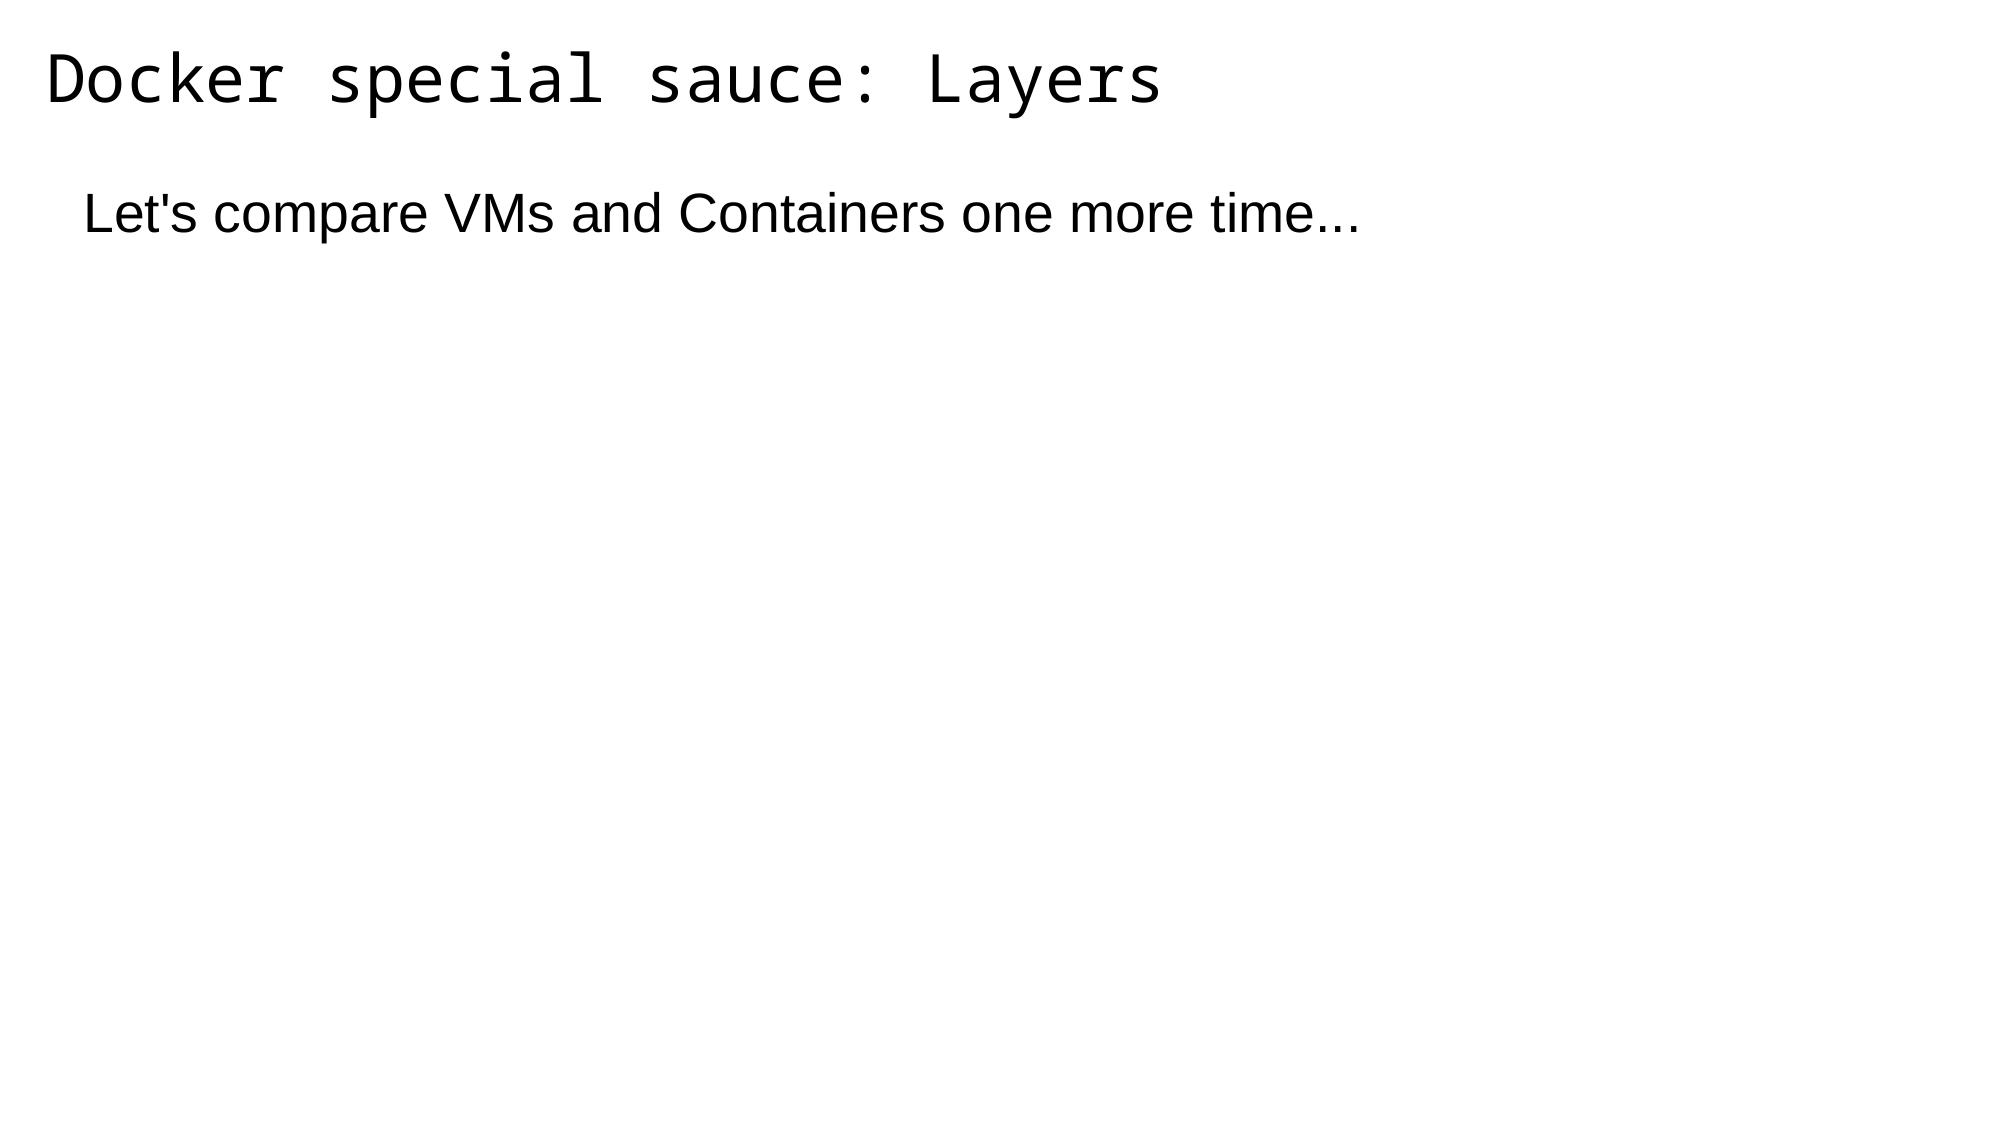

# Docker special sauce: Layers
Let's compare VMs and Containers one more time...